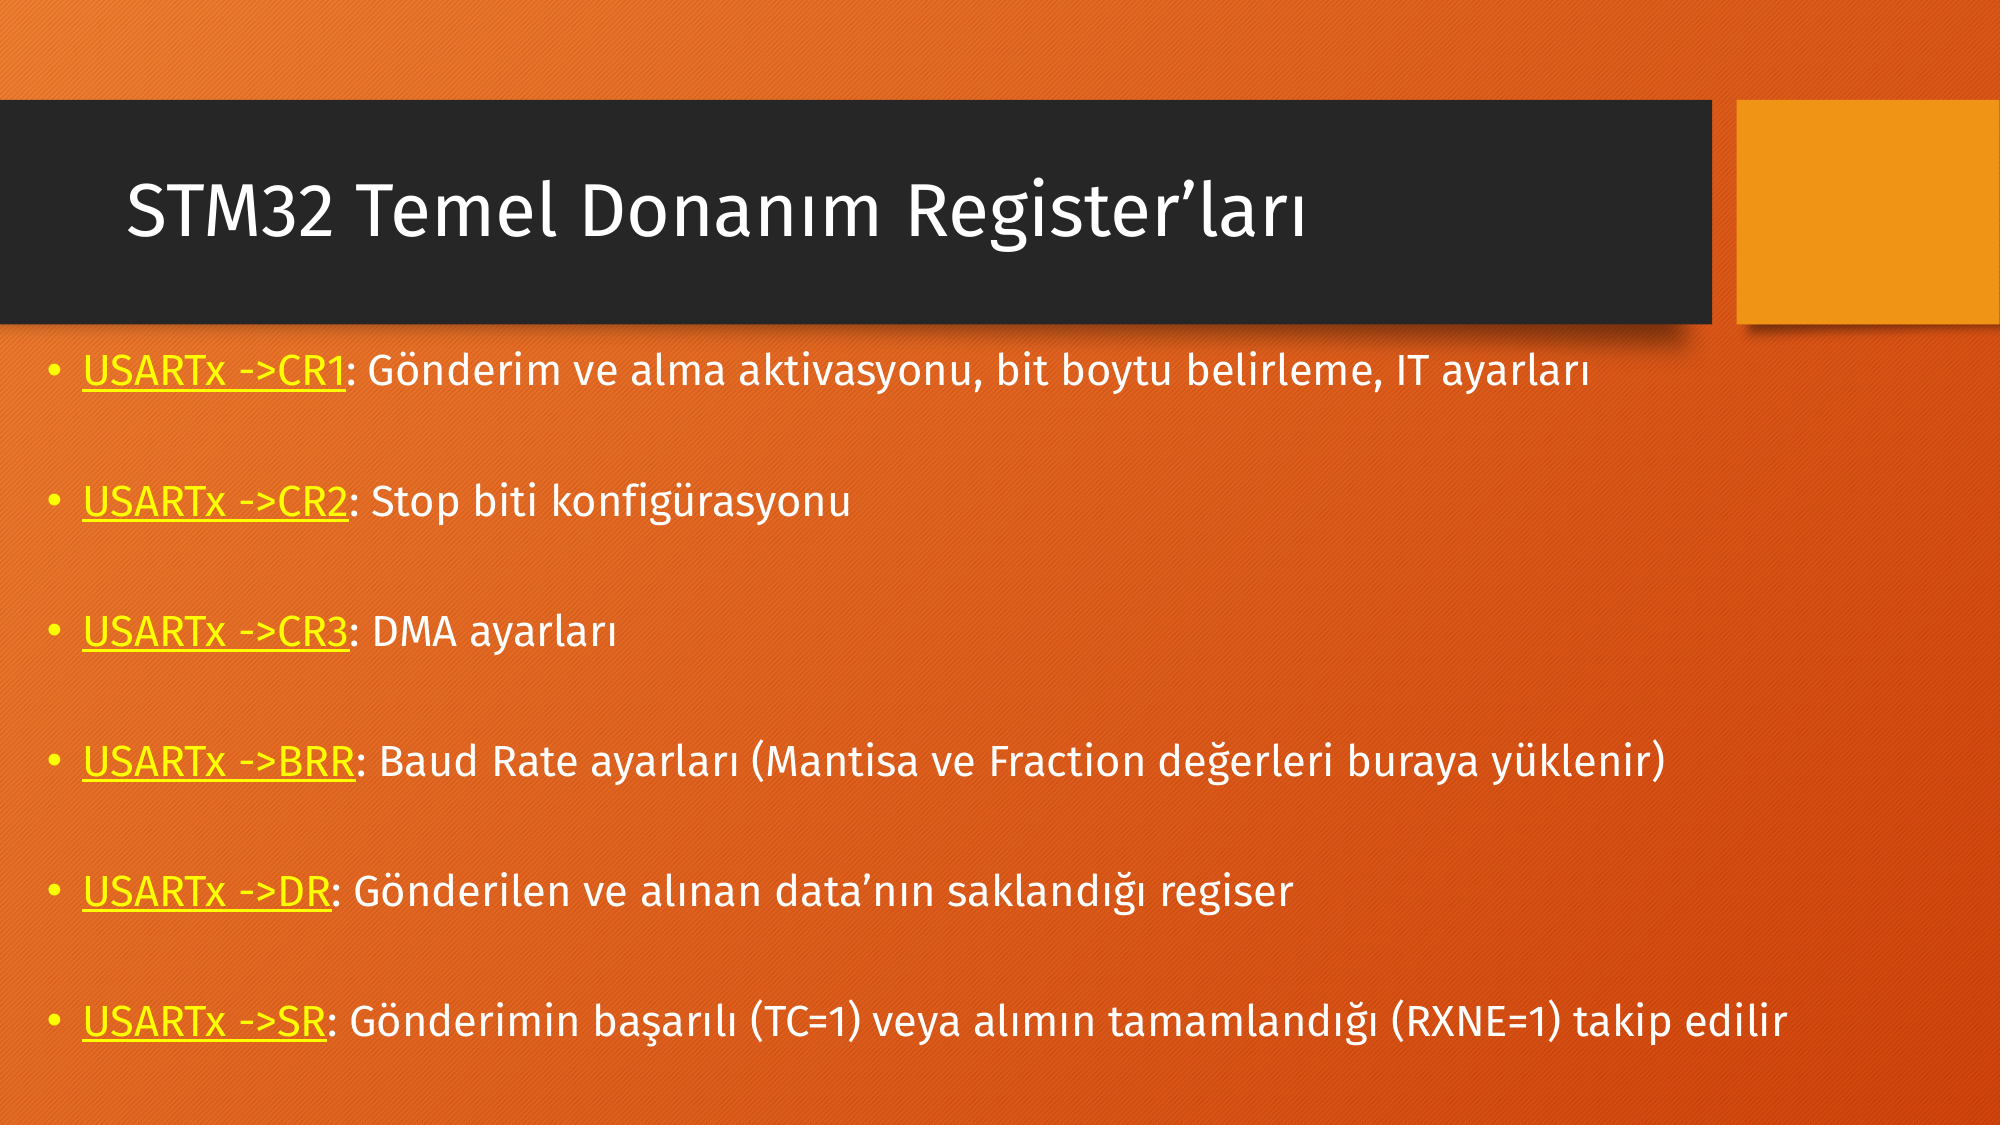

# STM32 Temel Donanım Register’ları
USARTx ->CR1: Gönderim ve alma aktivasyonu, bit boytu belirleme, IT ayarları

USARTx ->CR2: Stop biti konfigürasyonu

USARTx ->CR3: DMA ayarları

USARTx ->BRR: Baud Rate ayarları (Mantisa ve Fraction değerleri buraya yüklenir)

USARTx ->DR: Gönderilen ve alınan data’nın saklandığı regiser

USARTx ->SR: Gönderimin başarılı (TC=1) veya alımın tamamlandığı (RXNE=1) takip edilir